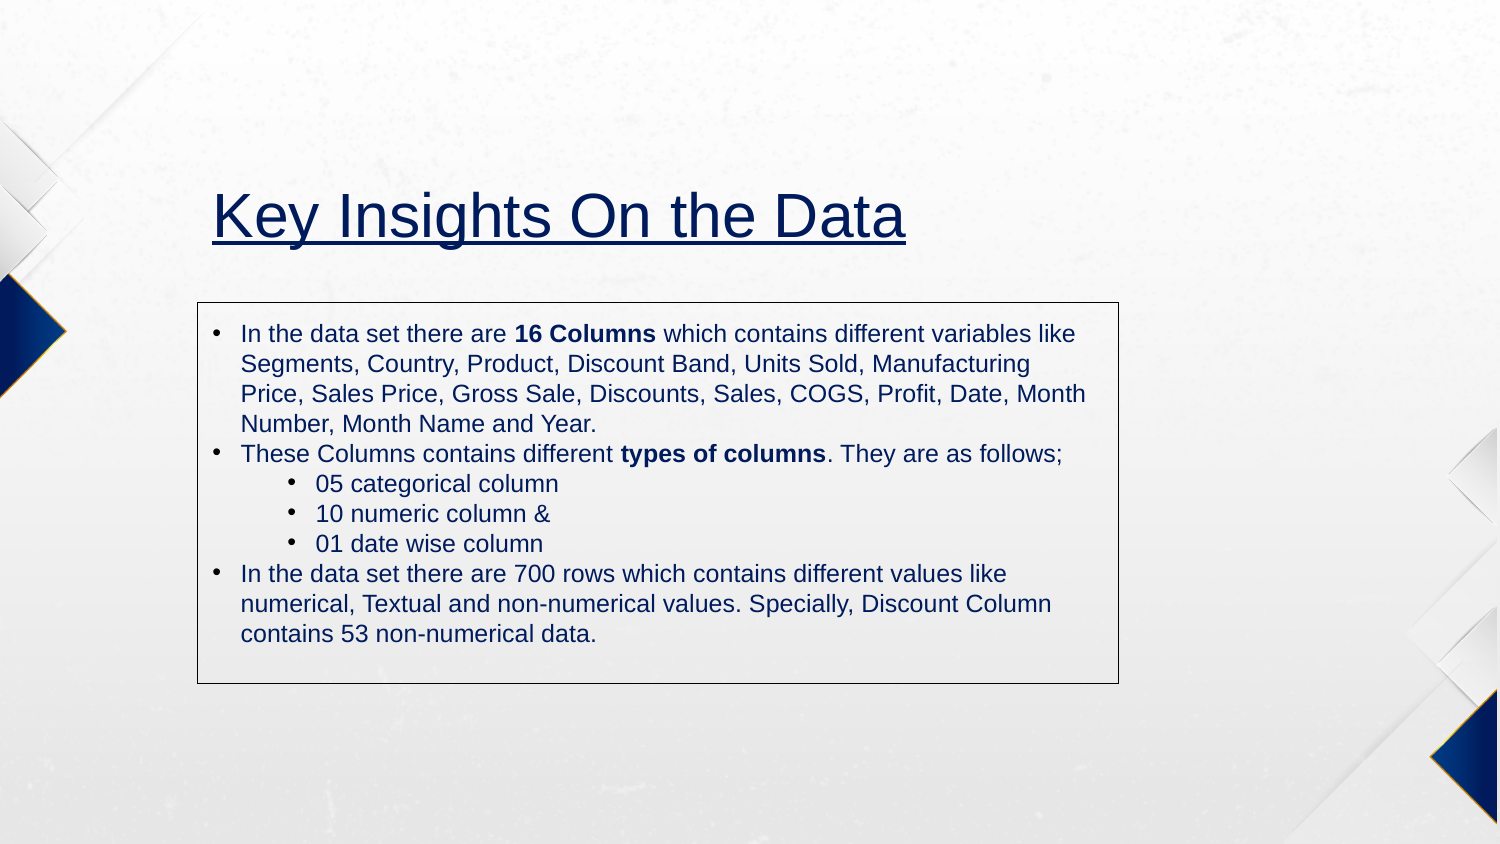

# Key Insights On the Data
In the data set there are 16 Columns which contains different variables like Segments, Country, Product, Discount Band, Units Sold, Manufacturing Price, Sales Price, Gross Sale, Discounts, Sales, COGS, Profit, Date, Month Number, Month Name and Year.
These Columns contains different types of columns. They are as follows;
05 categorical column
10 numeric column &
01 date wise column
In the data set there are 700 rows which contains different values like numerical, Textual and non-numerical values. Specially, Discount Column contains 53 non-numerical data.